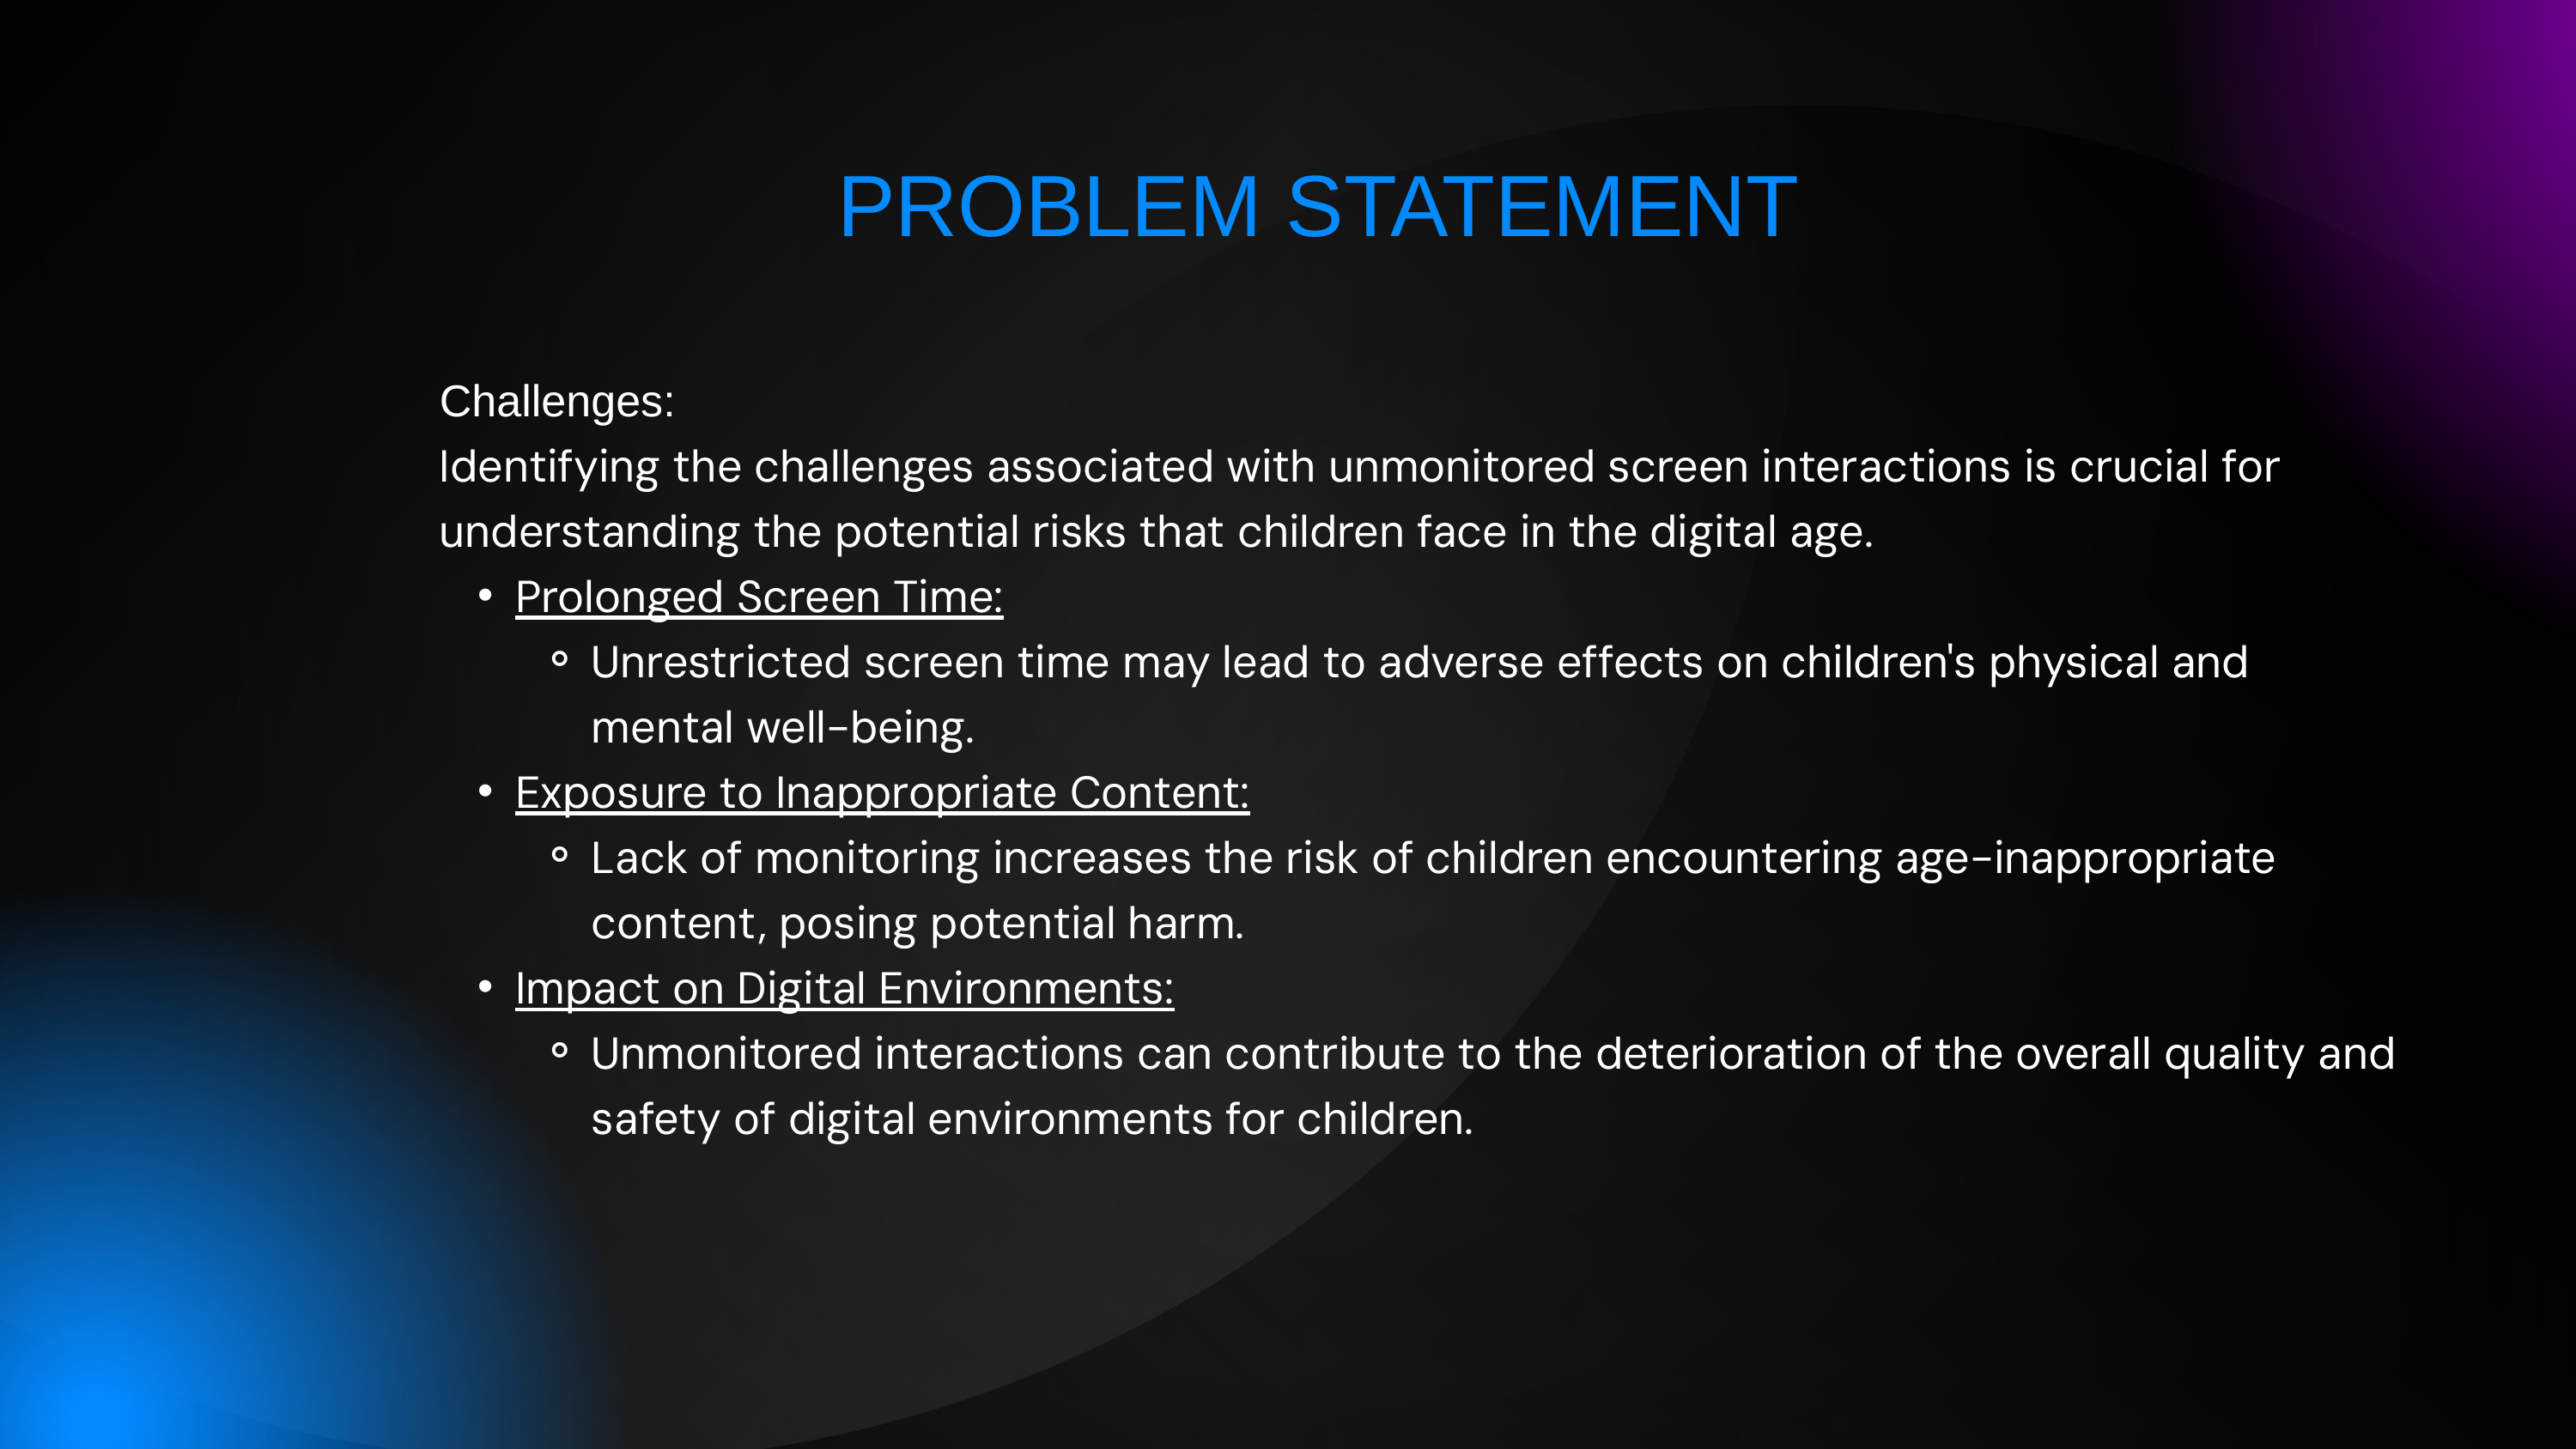

PROBLEM STATEMENT
Challenges:
Identifying the challenges associated with unmonitored screen interactions is crucial for understanding the potential risks that children face in the digital age.
Prolonged Screen Time:
Unrestricted screen time may lead to adverse effects on children's physical and mental well-being.
Exposure to Inappropriate Content:
Lack of monitoring increases the risk of children encountering age-inappropriate content, posing potential harm.
Impact on Digital Environments:
Unmonitored interactions can contribute to the deterioration of the overall quality and safety of digital environments for children.